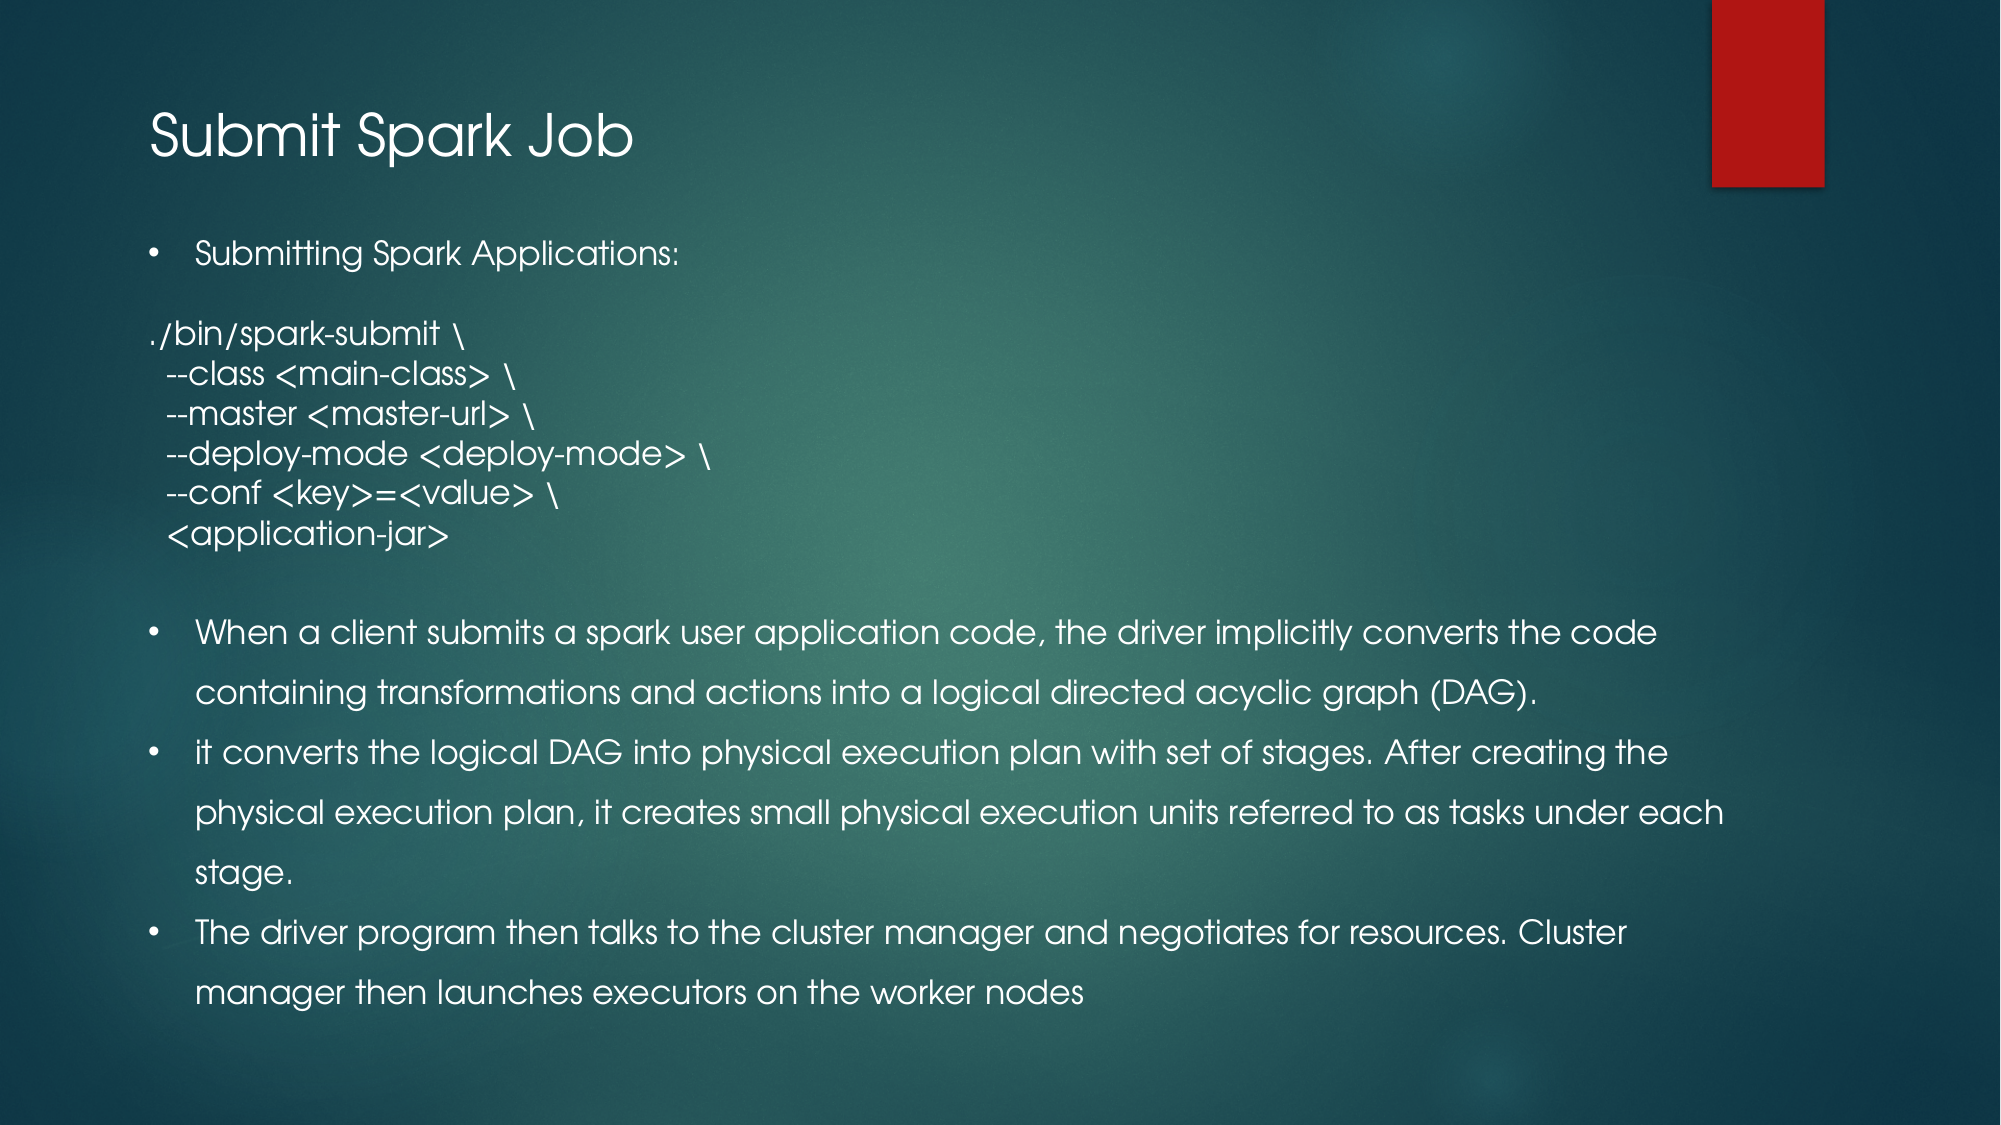

Submit Spark Job

Submitting Spark Applications:

./bin/spark-submit \
  --class <main-class> \
  --master <master-url> \
  --deploy-mode <deploy-mode> \
  --conf <key>=<value> \
  <application-jar>

When a client submits a spark user application code, the driver implicitly converts the code containing transformations and actions into a logical directed acyclic graph (DAG).
it converts the logical DAG into physical execution plan with set of stages. After creating the physical execution plan, it creates small physical execution units referred to as tasks under each stage.
The driver program then talks to the cluster manager and negotiates for resources. Cluster manager then launches executors on the worker nodes